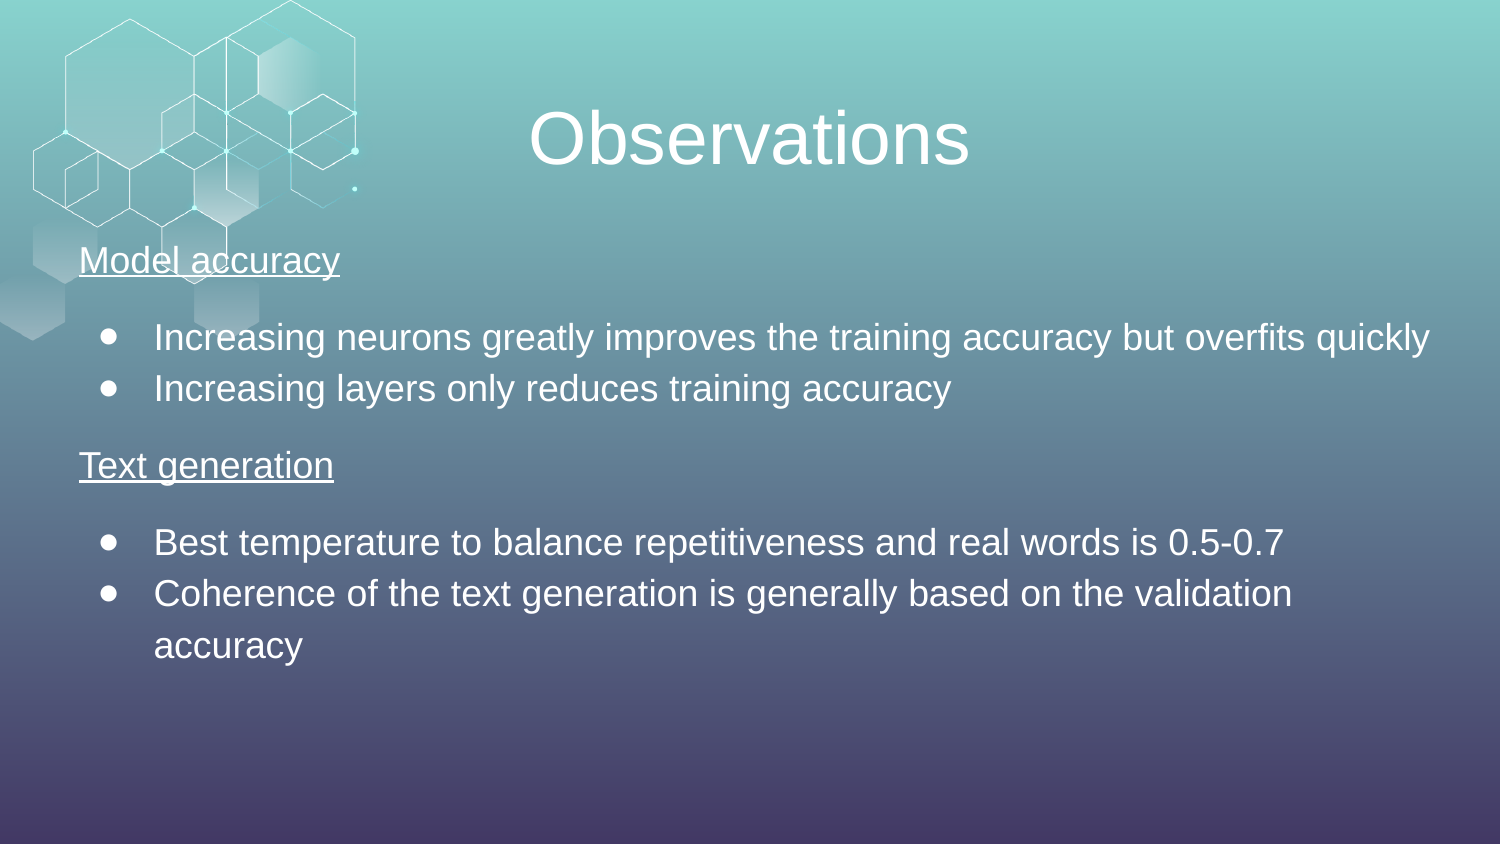

# Observations
Model accuracy
Increasing neurons greatly improves the training accuracy but overfits quickly
Increasing layers only reduces training accuracy
Text generation
Best temperature to balance repetitiveness and real words is 0.5-0.7
Coherence of the text generation is generally based on the validation accuracy